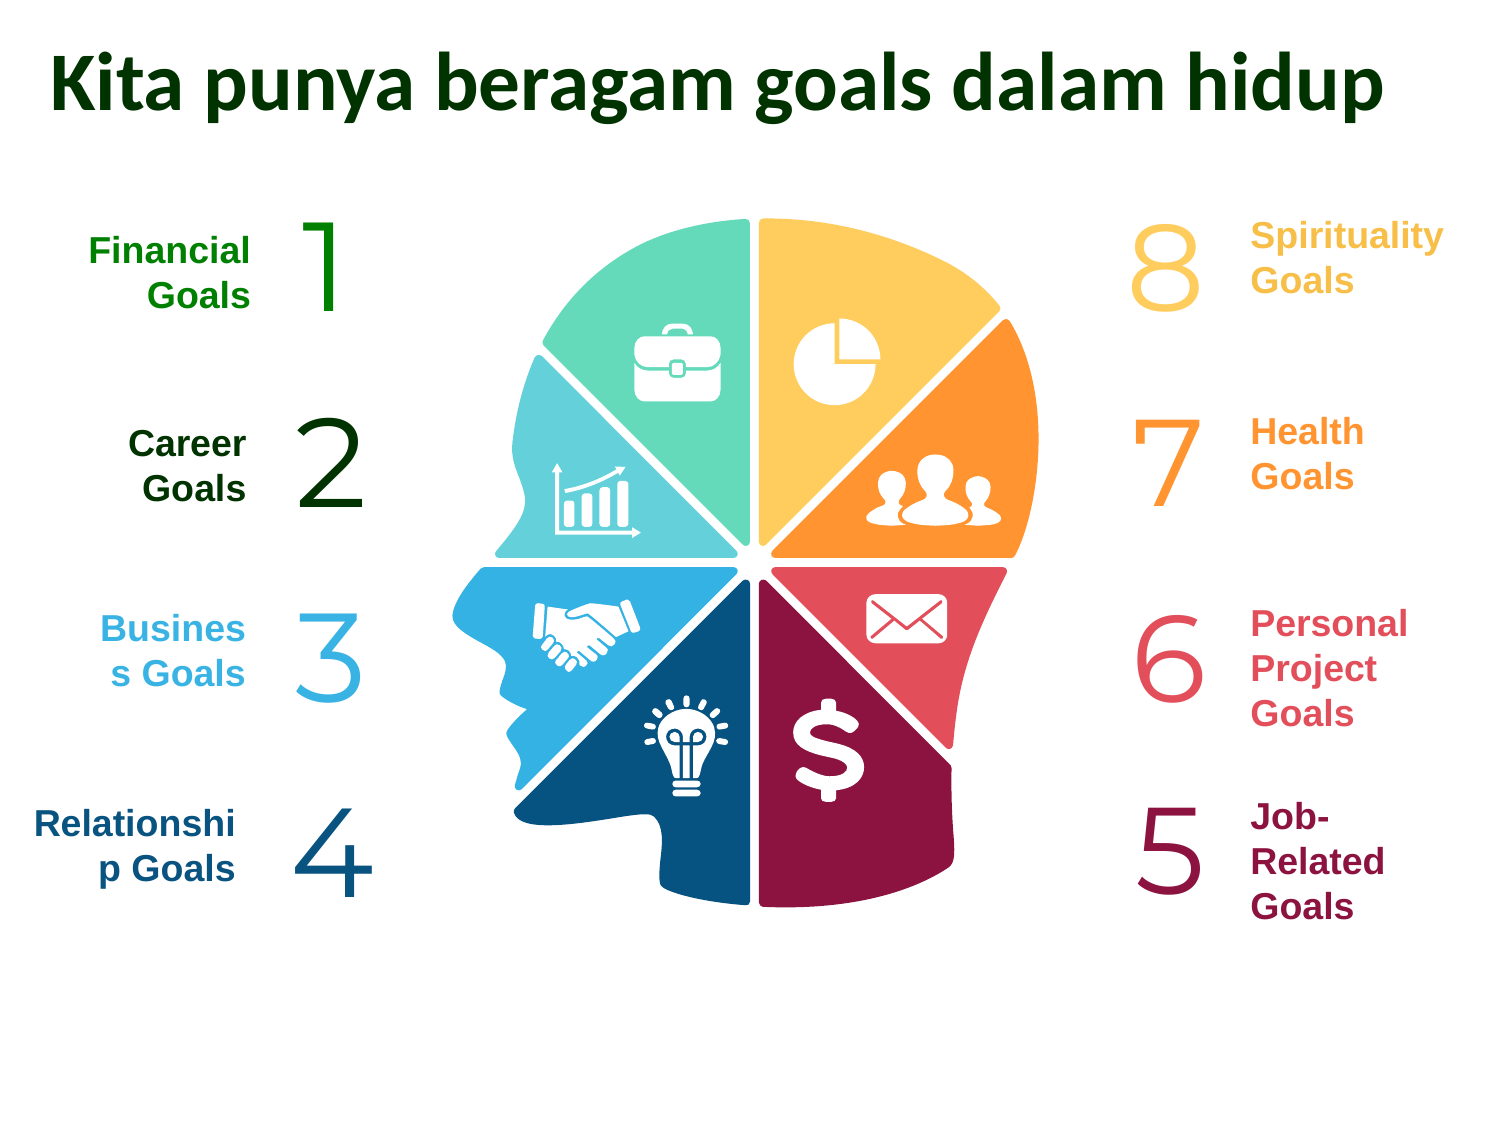

Kita punya beragam goals dalam hidup
1
8
Spirituality Goals

Financial Goals

2
7
Health Goals
Career Goals

3

6

Personal Project Goals

Business Goals

4
5
Job-Related Goals
Relationship Goals